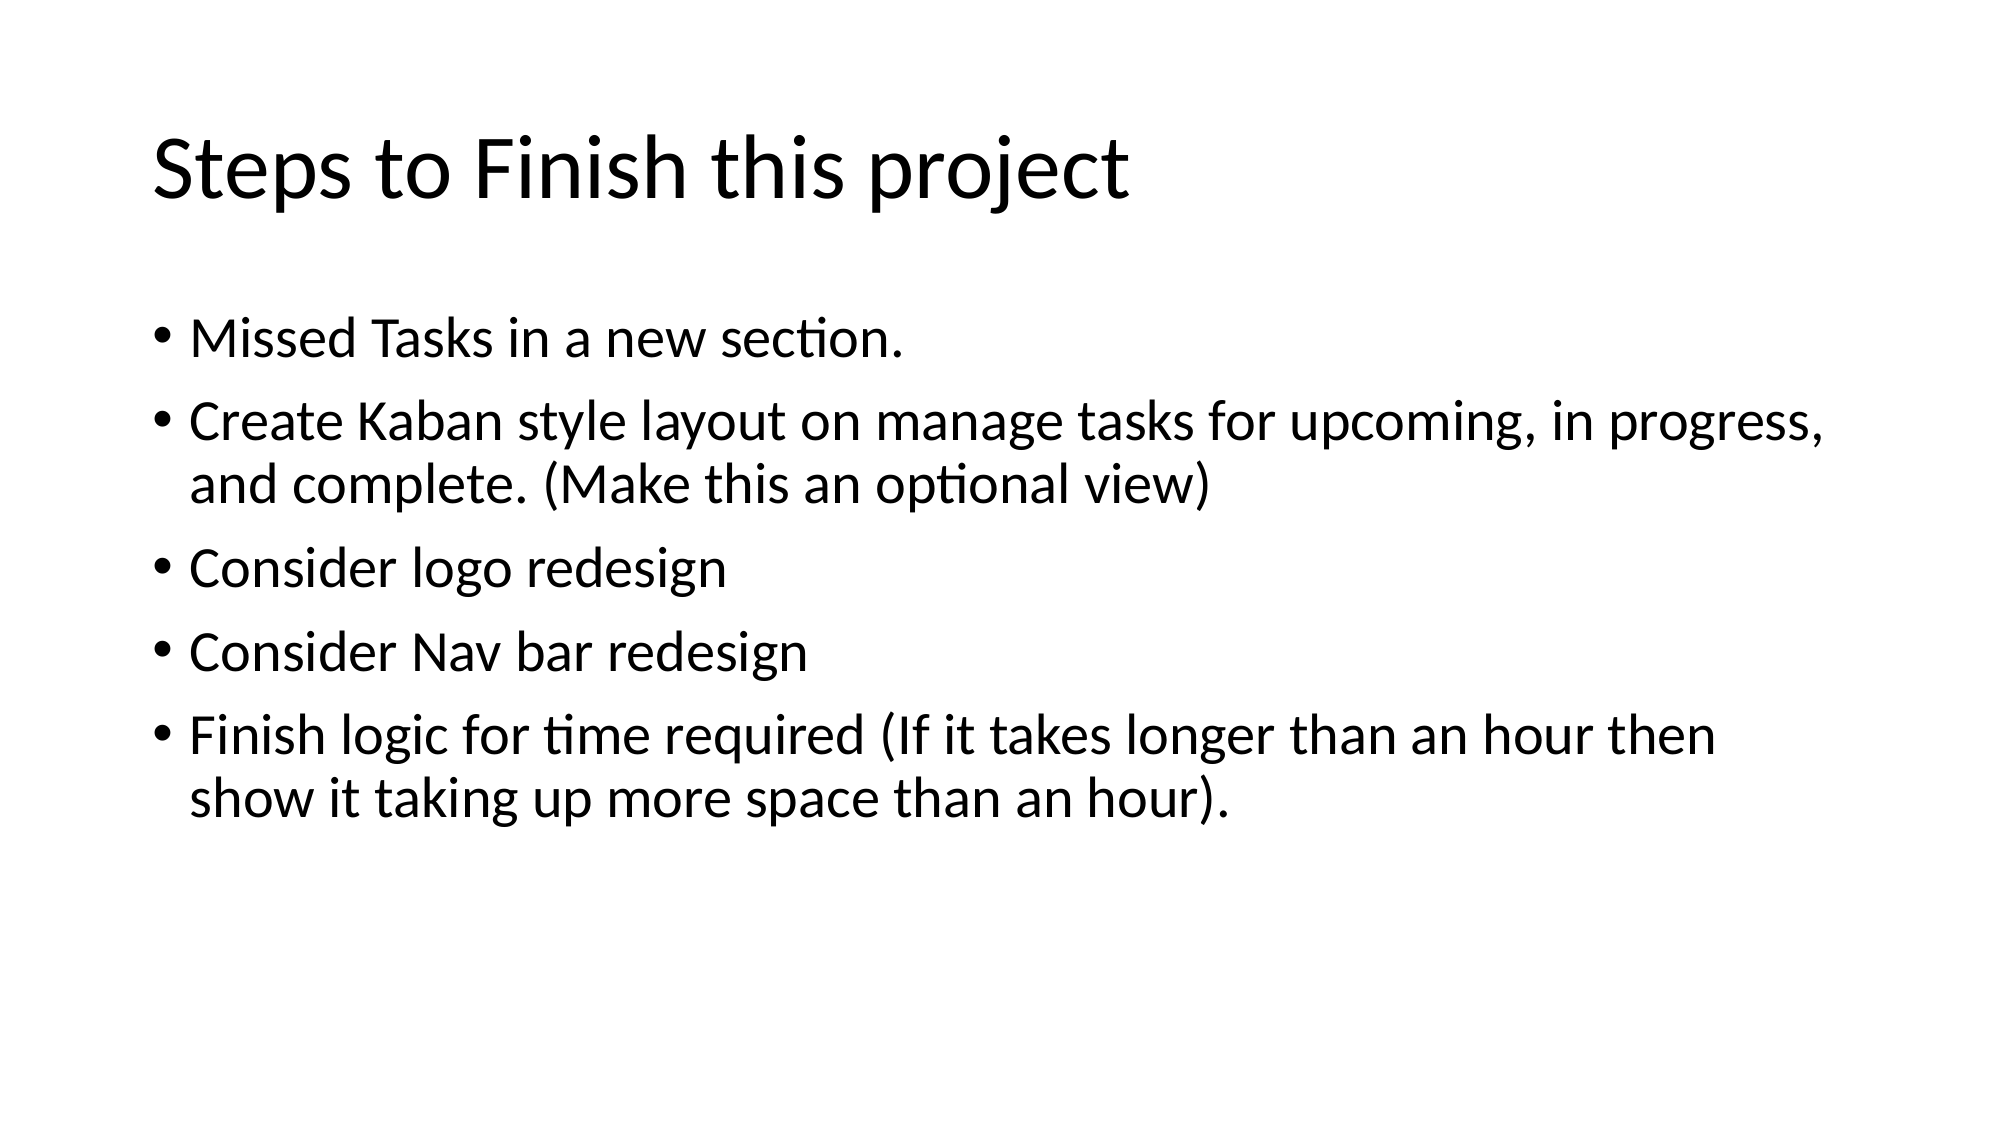

# Steps to Finish this project
Missed Tasks in a new section.
Create Kaban style layout on manage tasks for upcoming, in progress, and complete. (Make this an optional view)
Consider logo redesign
Consider Nav bar redesign
Finish logic for time required (If it takes longer than an hour then show it taking up more space than an hour).